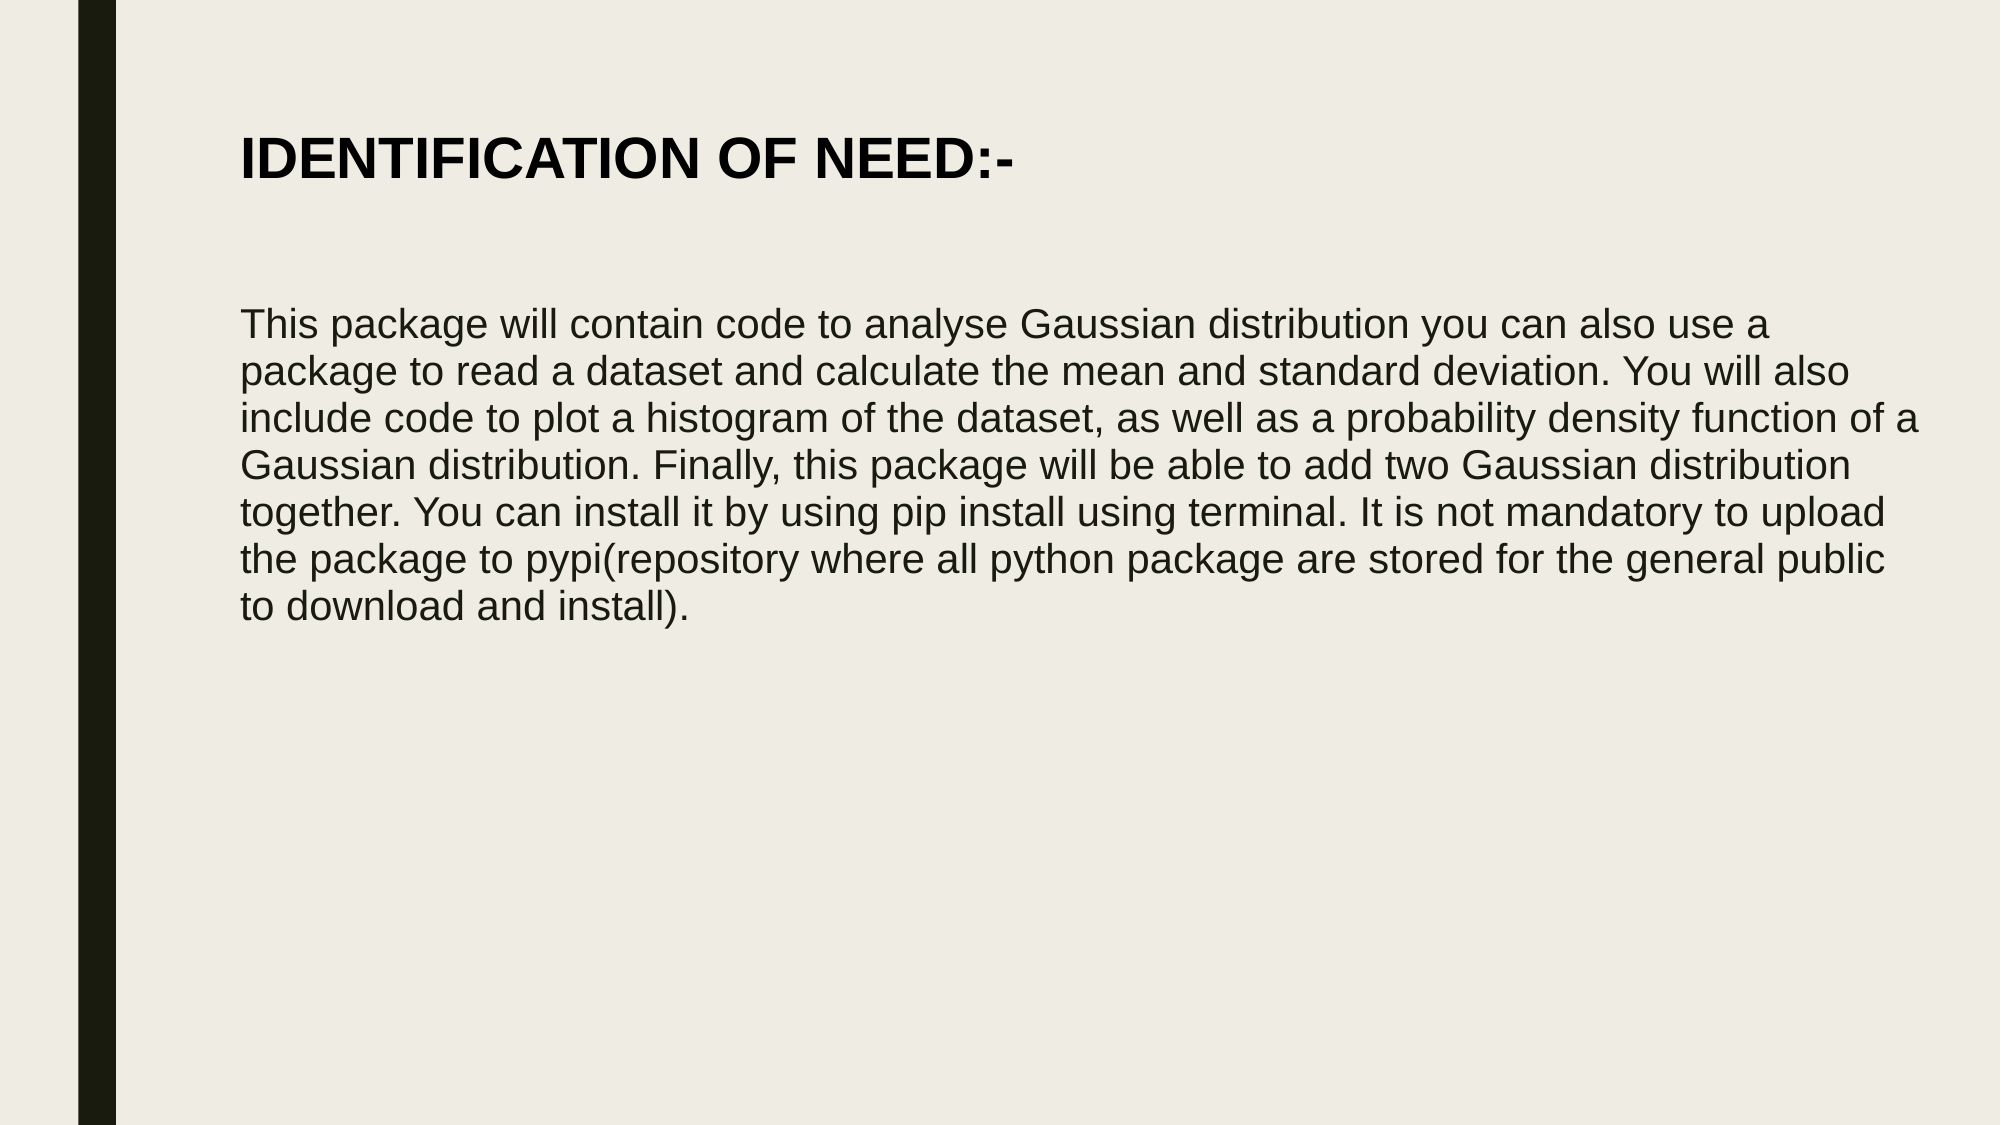

# IDENTIFICATION OF NEED:-
This package will contain code to analyse Gaussian distribution you can also use a package to read a dataset and calculate the mean and standard deviation. You will also include code to plot a histogram of the dataset, as well as a probability density function of a Gaussian distribution. Finally, this package will be able to add two Gaussian distribution together. You can install it by using pip install using terminal. It is not mandatory to upload the package to pypi(repository where all python package are stored for the general public to download and install).